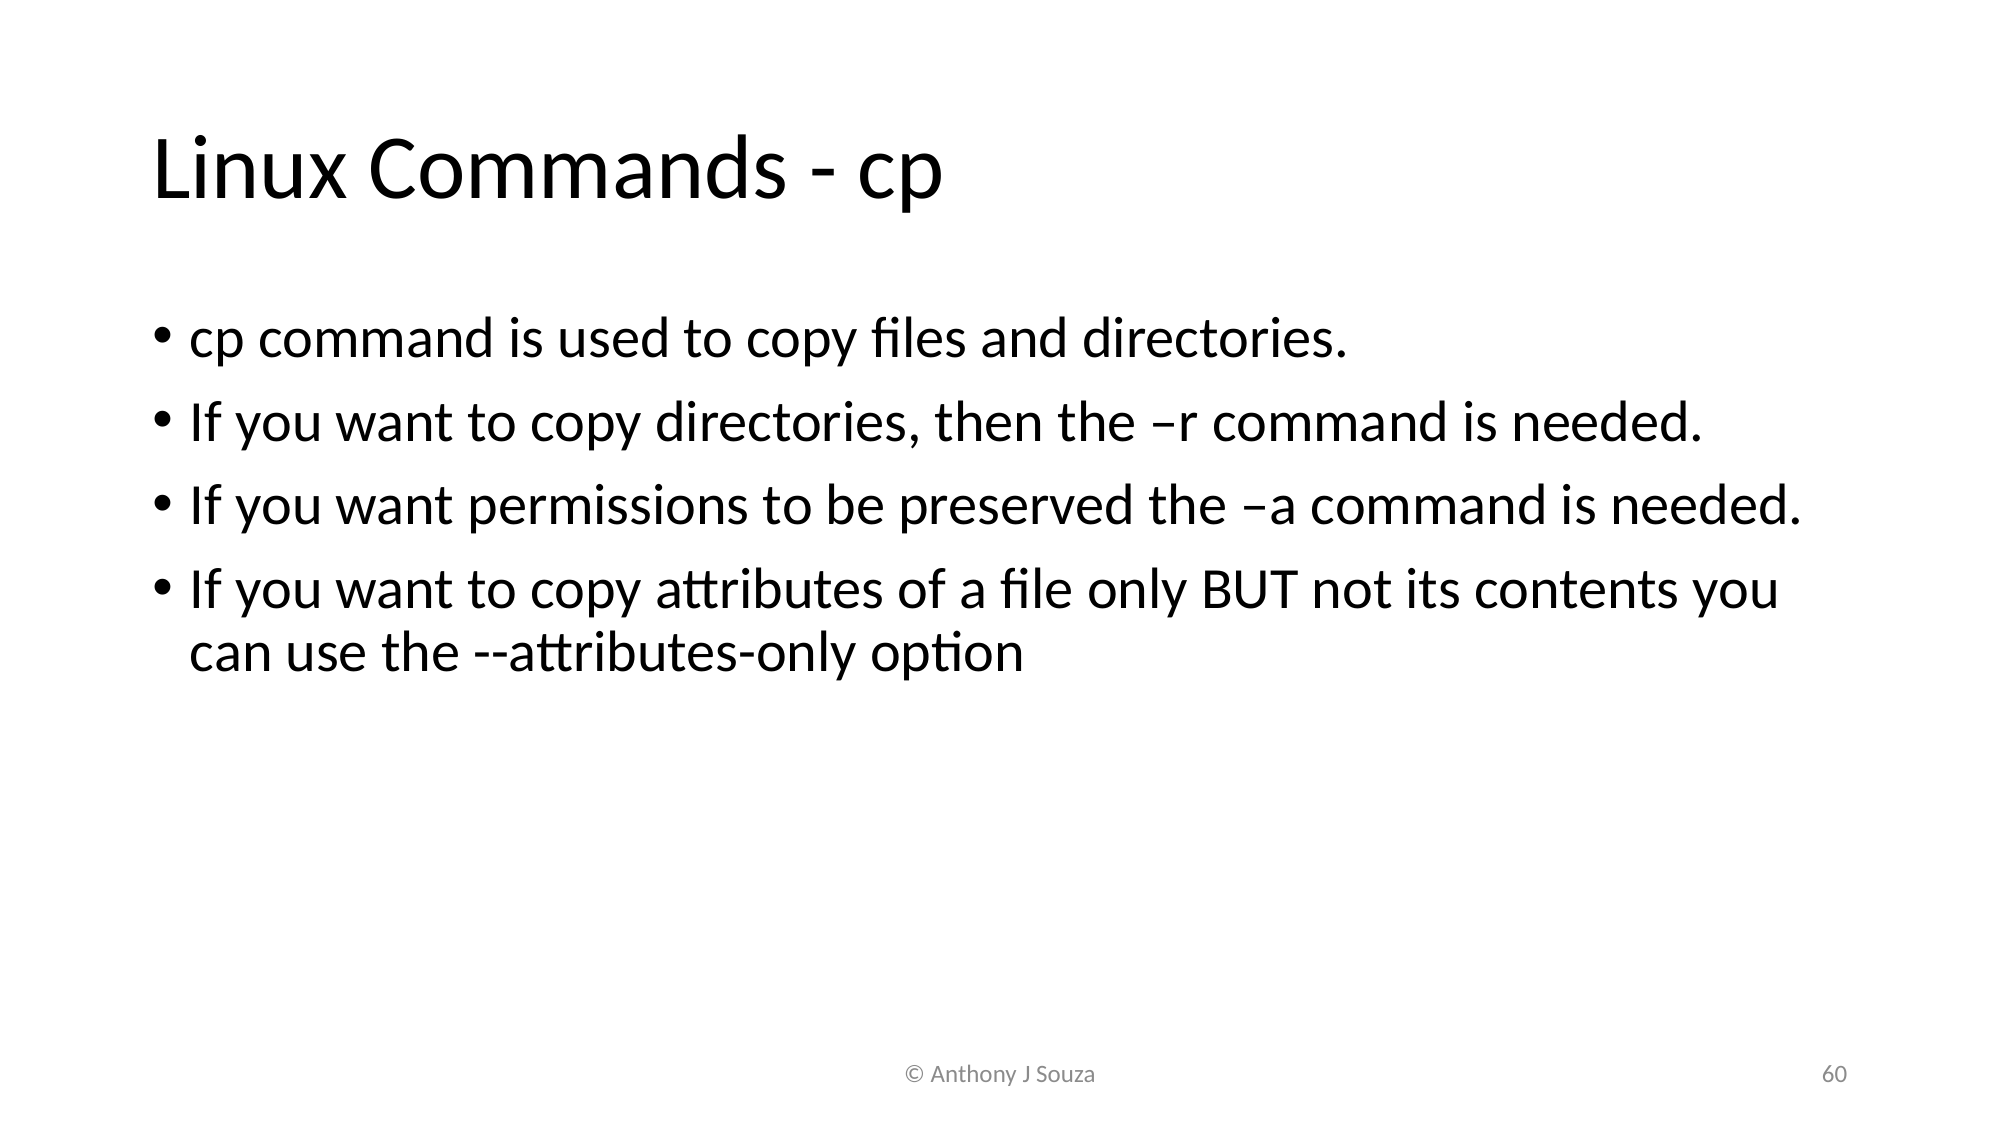

# Linux Commands - cp
cp command is used to copy files and directories.
If you want to copy directories, then the –r command is needed.
If you want permissions to be preserved the –a command is needed.
If you want to copy attributes of a file only BUT not its contents you can use the --attributes-only option

© Anthony J Souza
60